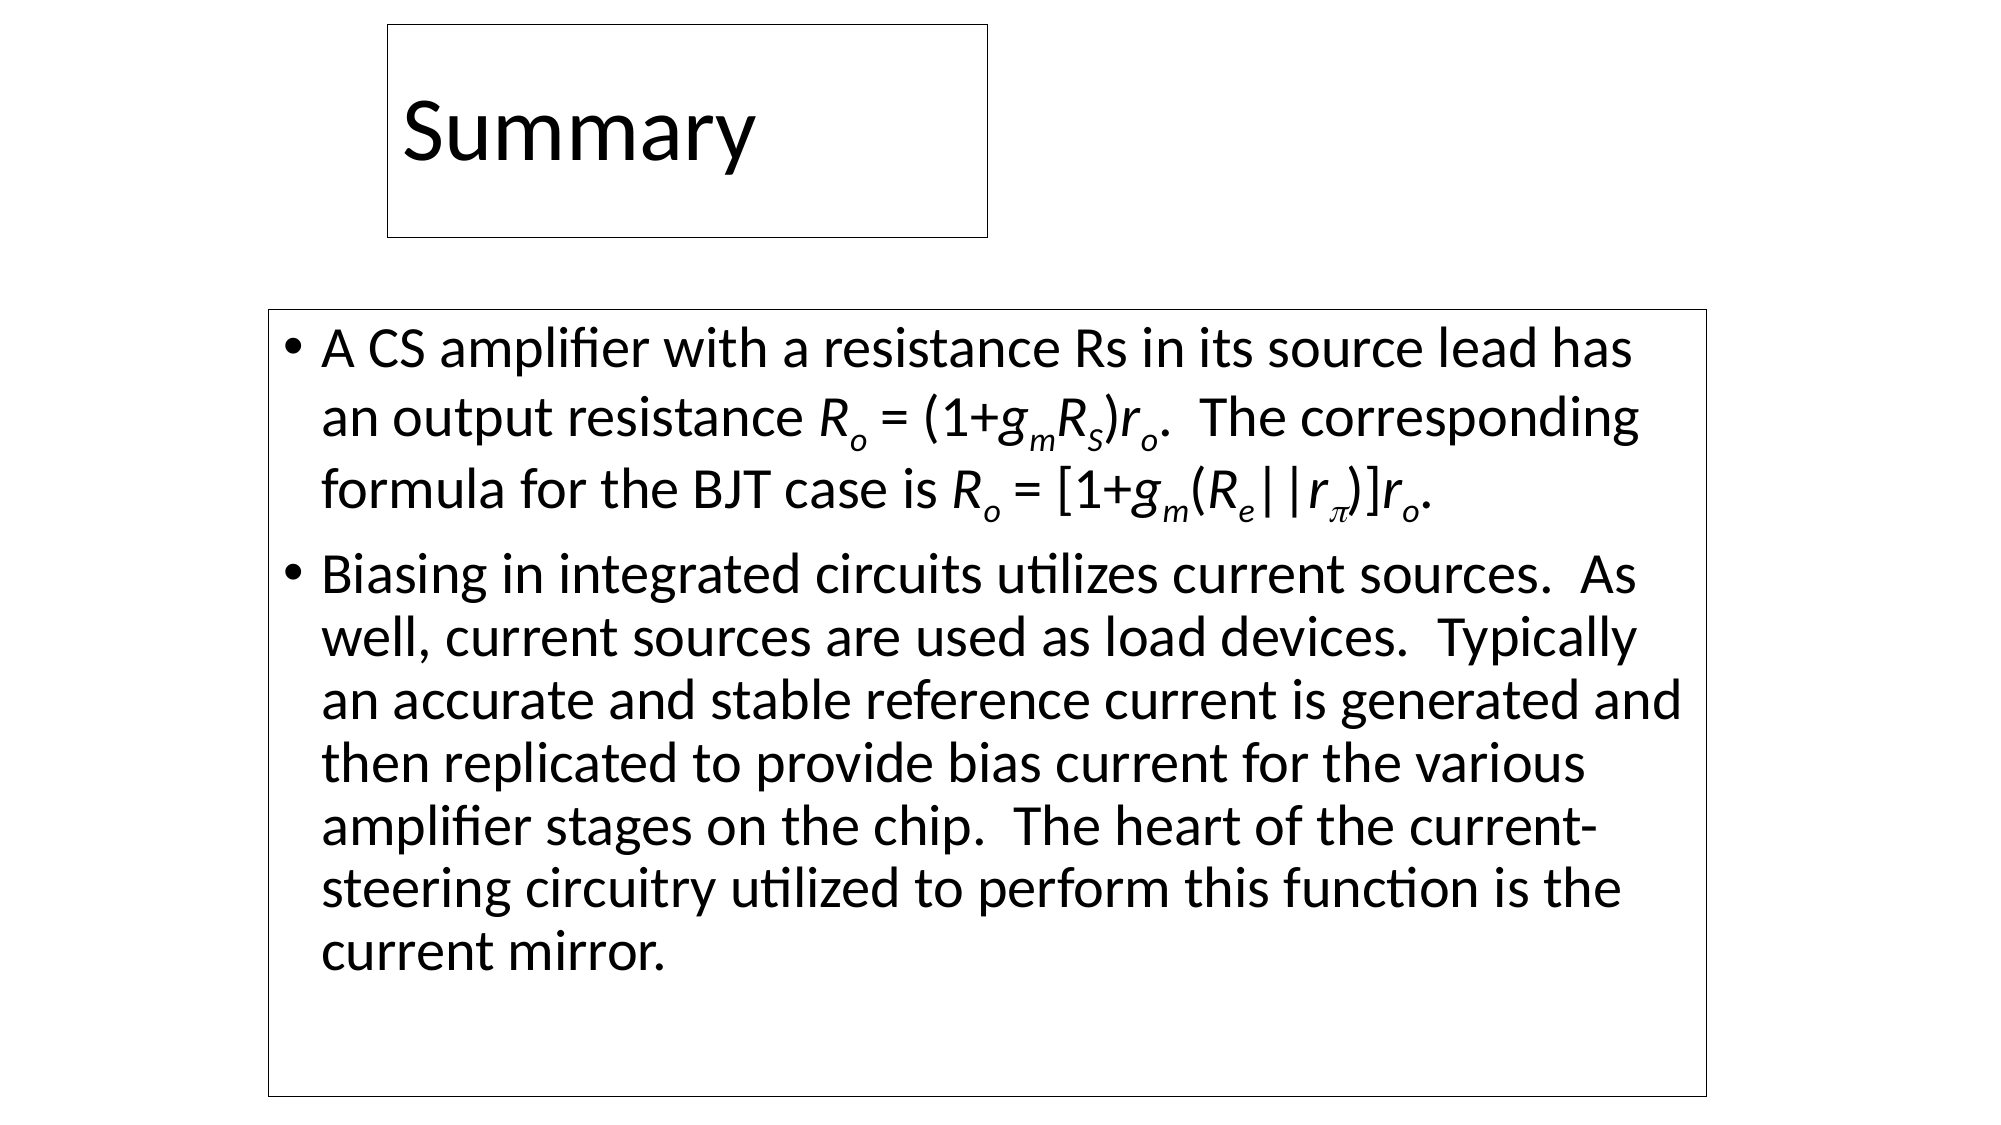

# Summary
A CS amplifier with a resistance Rs in its source lead has an output resistance Ro = (1+gmRS)ro.  The corresponding formula for the BJT case is Ro = [1+gm(Re||rπ)]ro.
Biasing in integrated circuits utilizes current sources.  As well, current sources are used as load devices.  Typically an accurate and stable reference current is generated and then replicated to provide bias current for the various amplifier stages on the chip.  The heart of the current-steering circuitry utilized to perform this function is the current mirror.